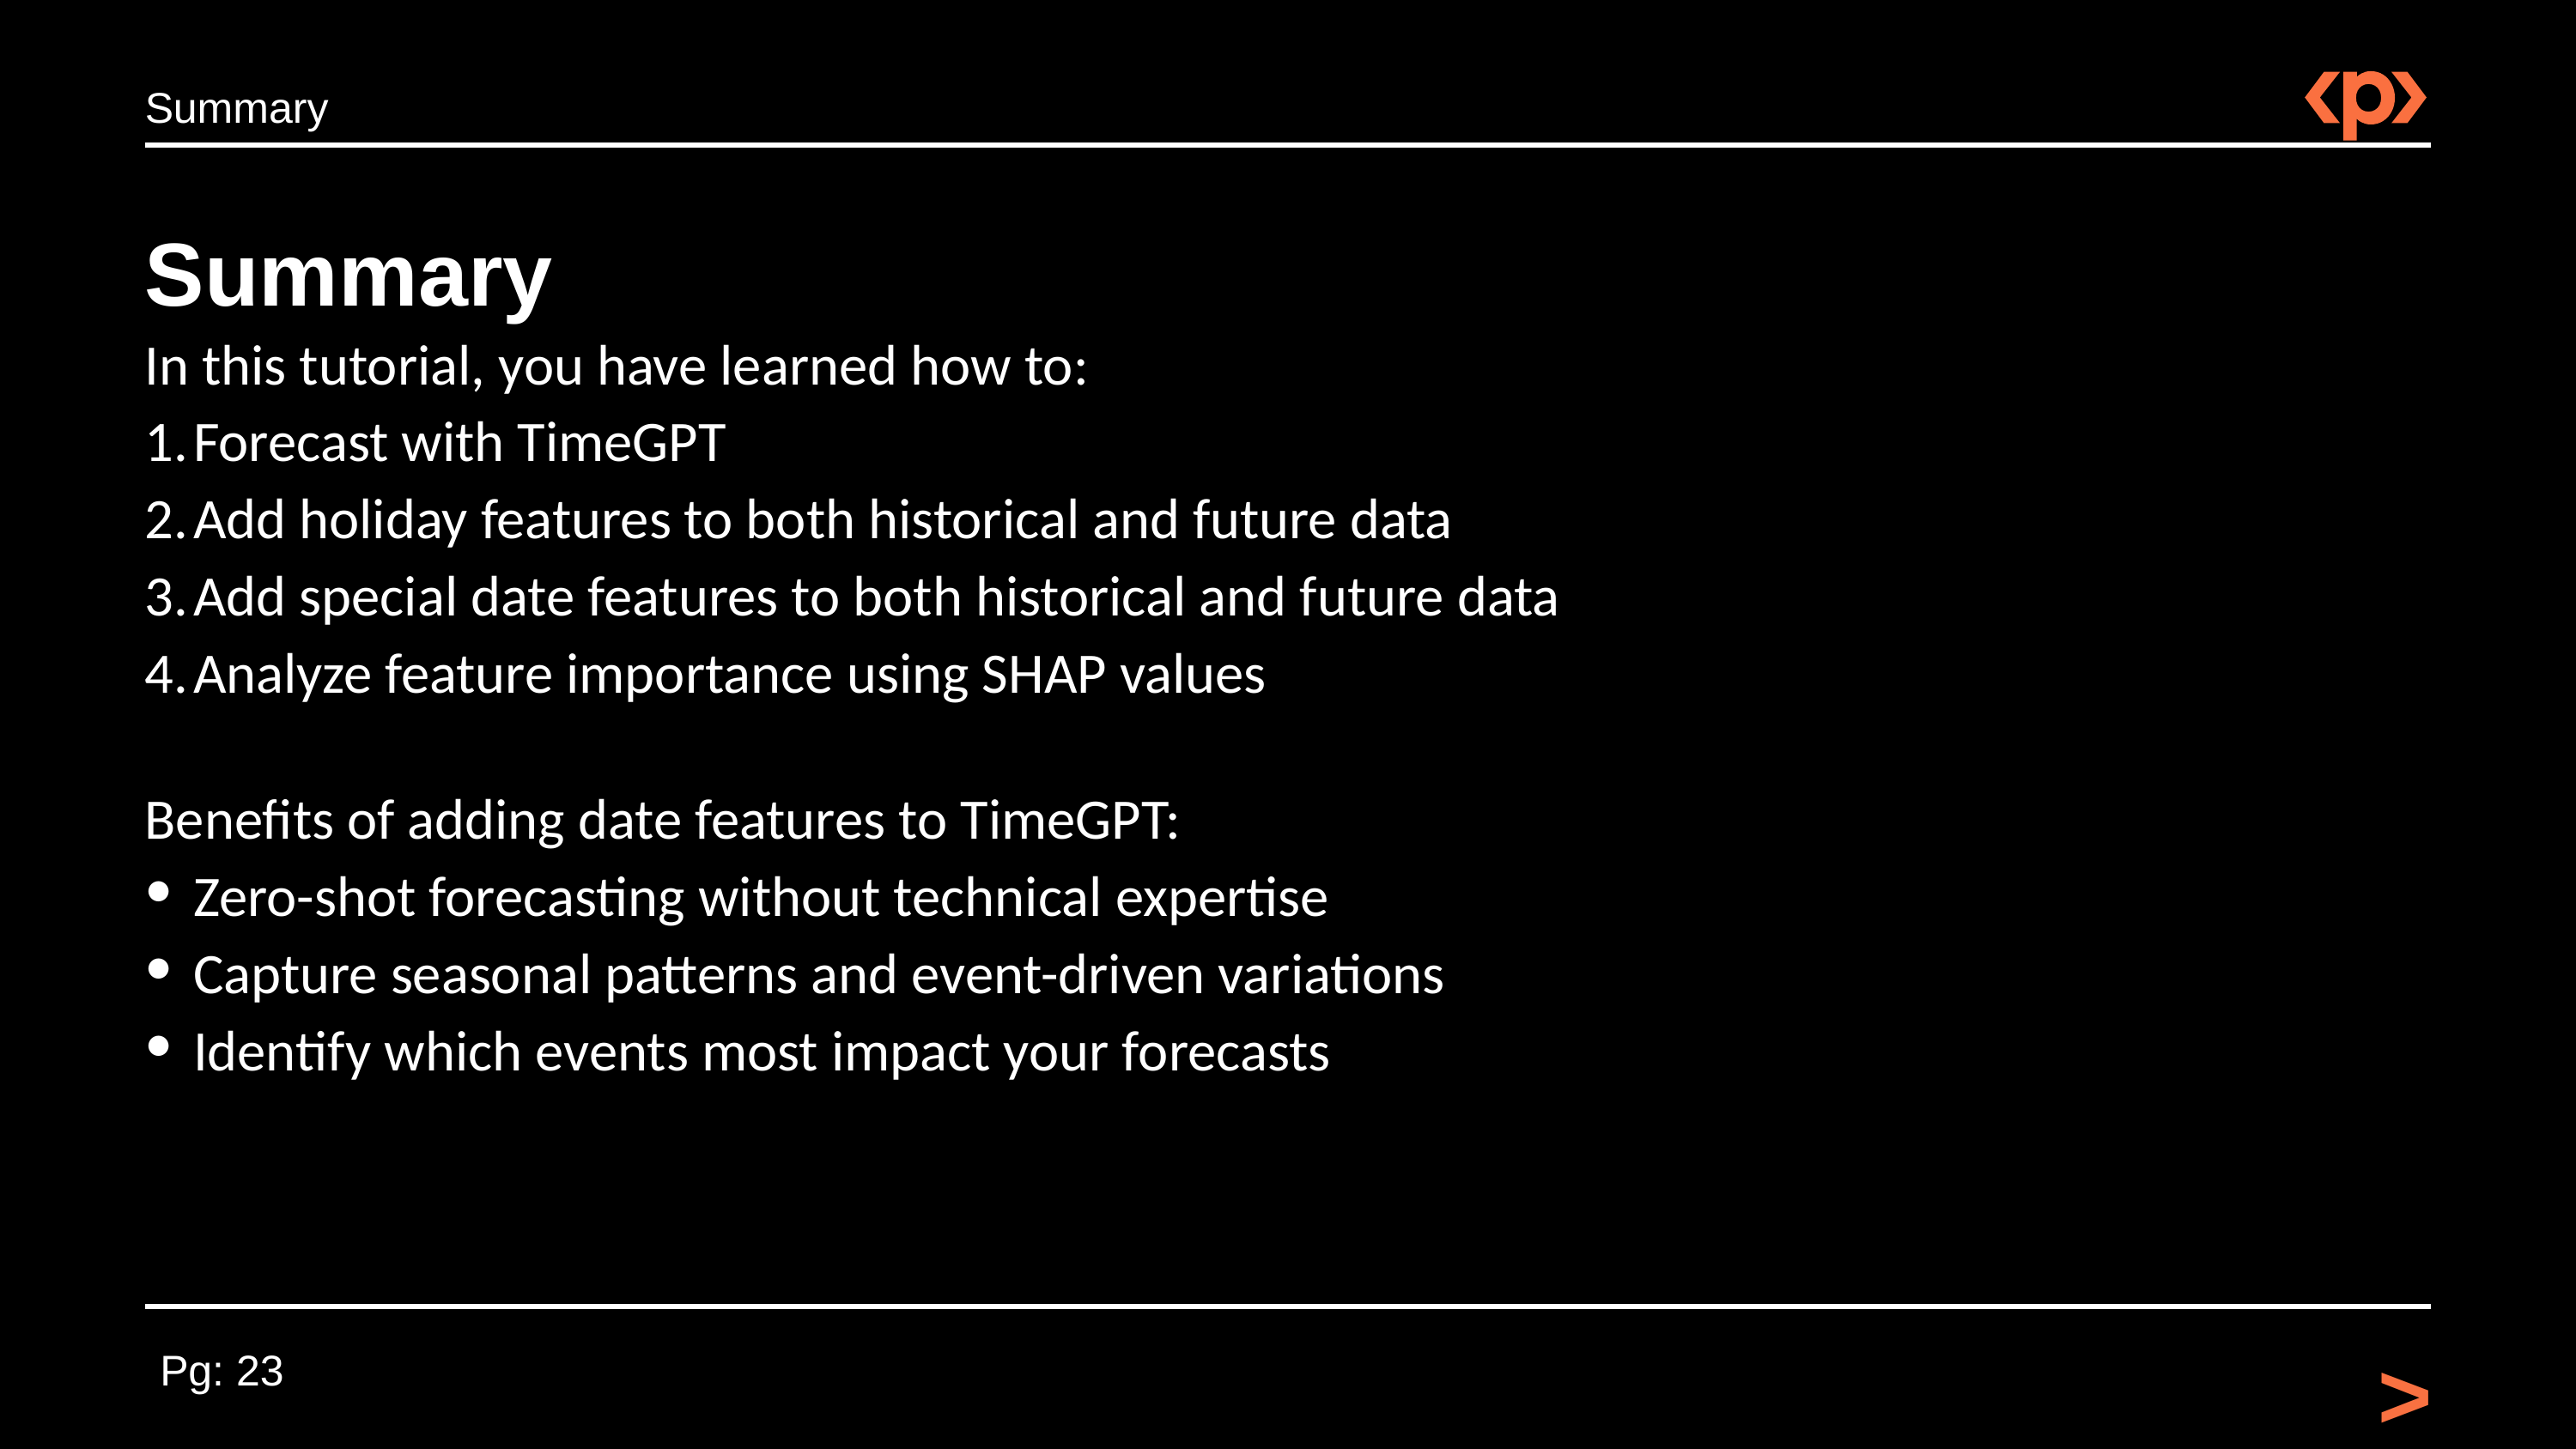

Summary

Summary
In this tutorial, you have learned how to:
Forecast with TimeGPT
Add holiday features to both historical and future data
Add special date features to both historical and future data
Analyze feature importance using SHAP values
Benefits of adding date features to TimeGPT:
Zero-shot forecasting without technical expertise
Capture seasonal patterns and event-driven variations
Identify which events most impact your forecasts

>
Pg: 23